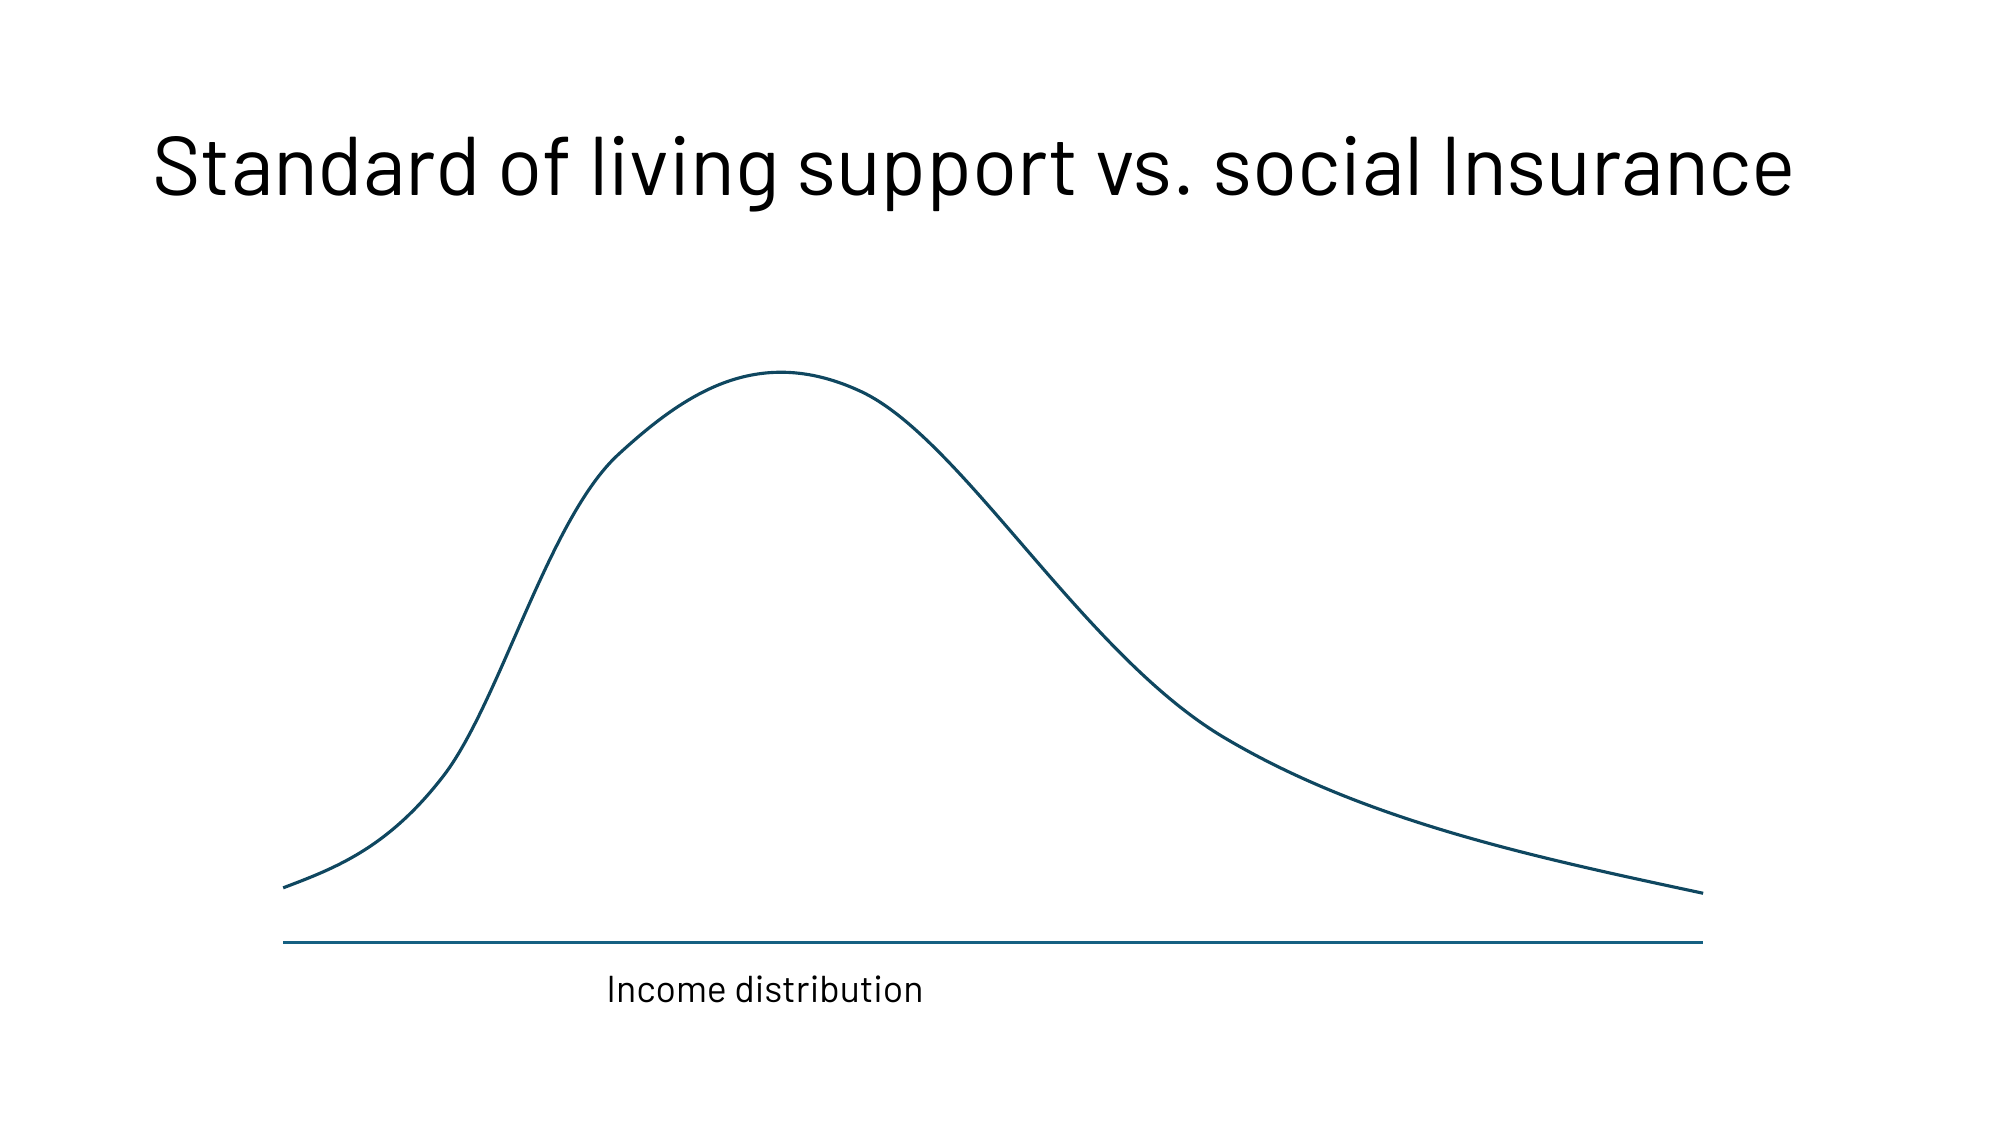

# Standard of living support vs. social Insurance

Income distribution